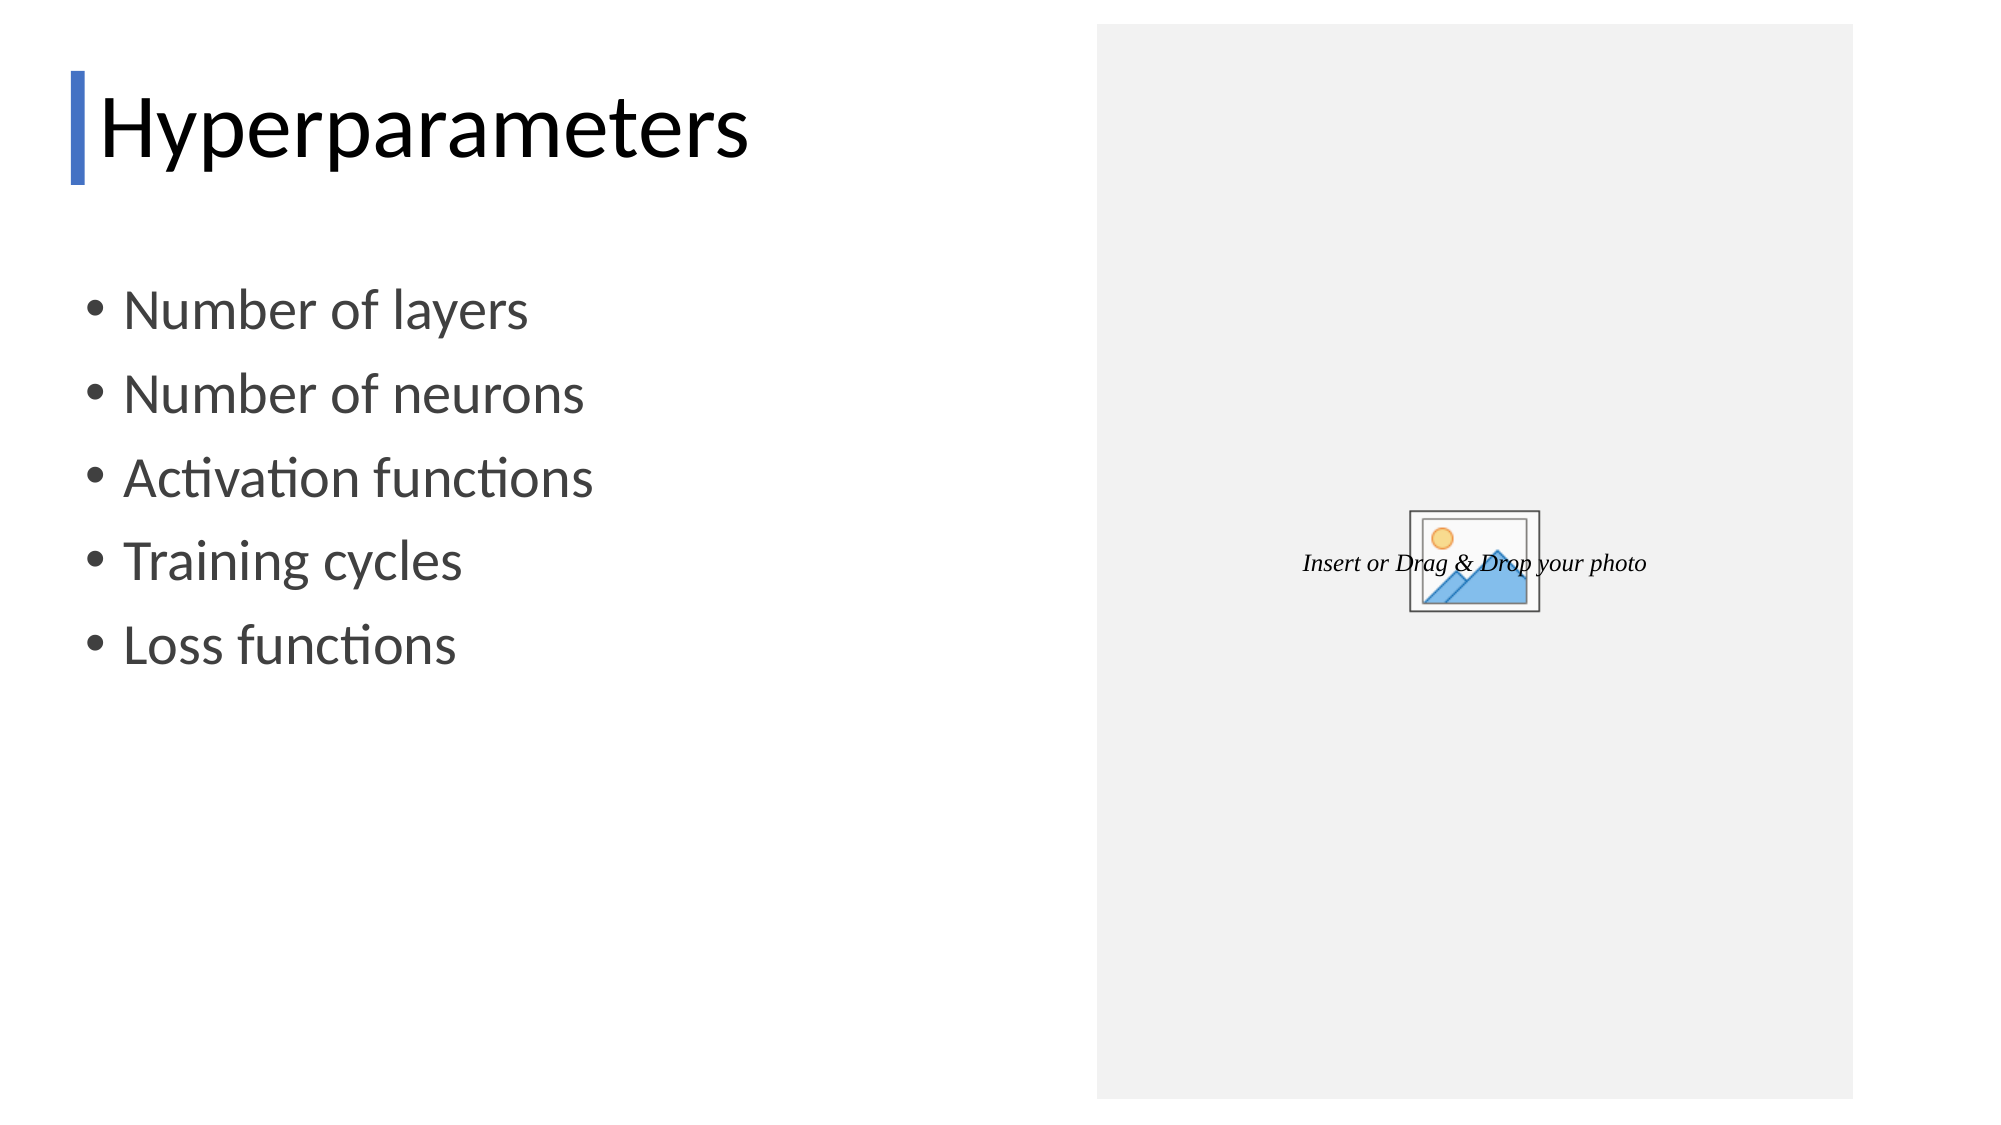

# Hyperparameters

Number of layers
Number of neurons
Activation functions
Training cycles
Loss functions
27